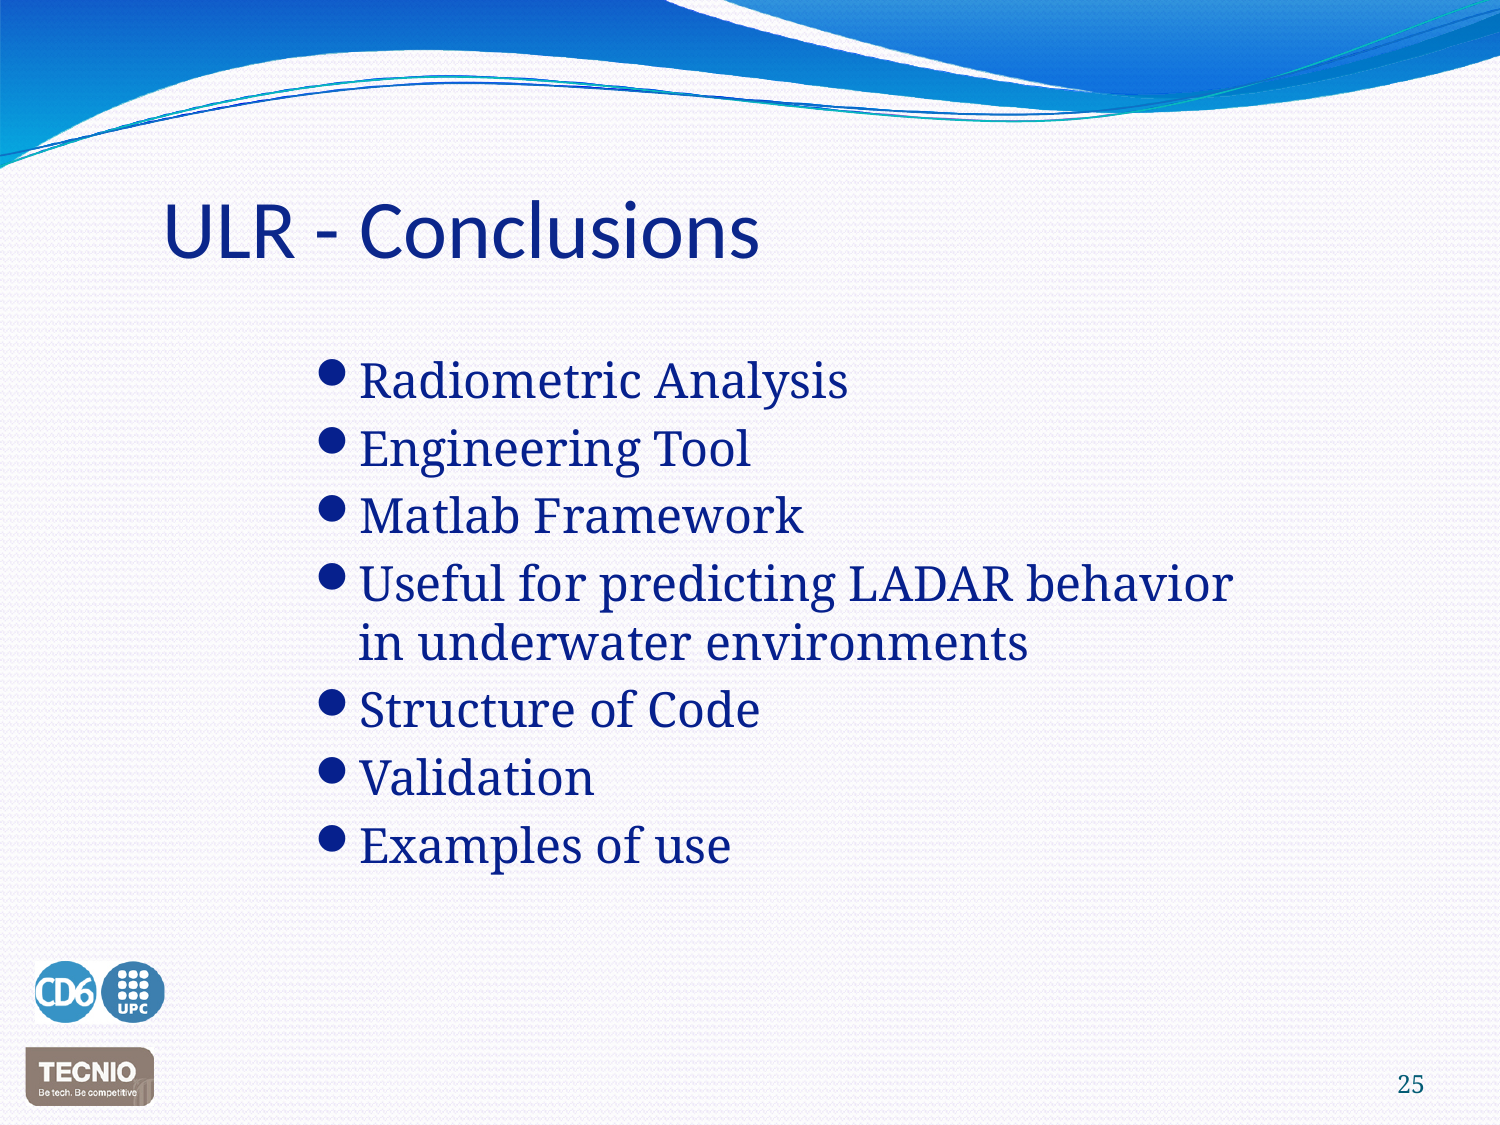

# ULR - Conclusions
Radiometric Analysis
Engineering Tool
Matlab Framework
Useful for predicting LADAR behavior in underwater environments
Structure of Code
Validation
Examples of use

25